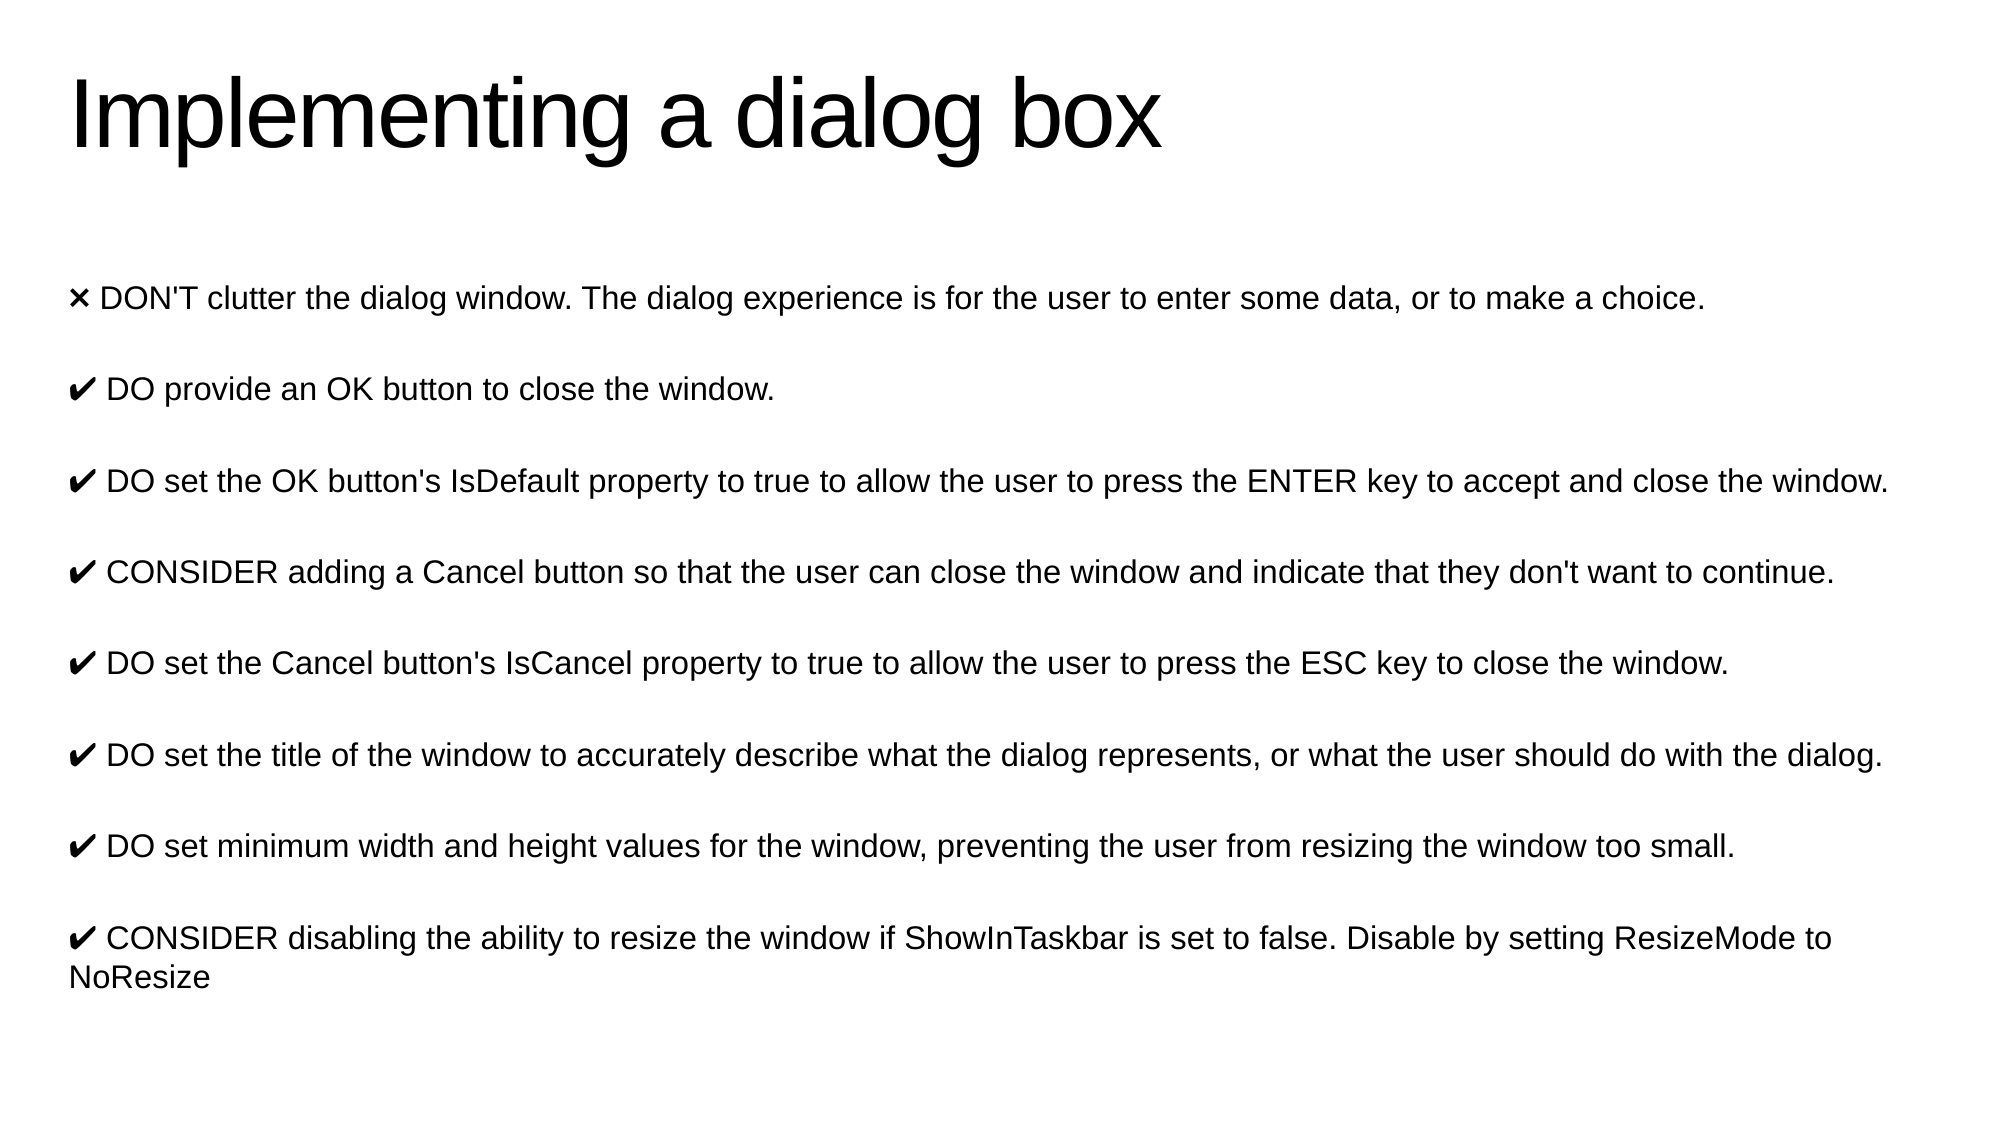

# Implementing a dialog box
❌ DON'T clutter the dialog window. The dialog experience is for the user to enter some data, or to make a choice.

✔️ DO provide an OK button to close the window.

✔️ DO set the OK button's IsDefault property to true to allow the user to press the ENTER key to accept and close the window.

✔️ CONSIDER adding a Cancel button so that the user can close the window and indicate that they don't want to continue.

✔️ DO set the Cancel button's IsCancel property to true to allow the user to press the ESC key to close the window.

✔️ DO set the title of the window to accurately describe what the dialog represents, or what the user should do with the dialog.

✔️ DO set minimum width and height values for the window, preventing the user from resizing the window too small.

✔️ CONSIDER disabling the ability to resize the window if ShowInTaskbar is set to false. Disable by setting ResizeMode to NoResize